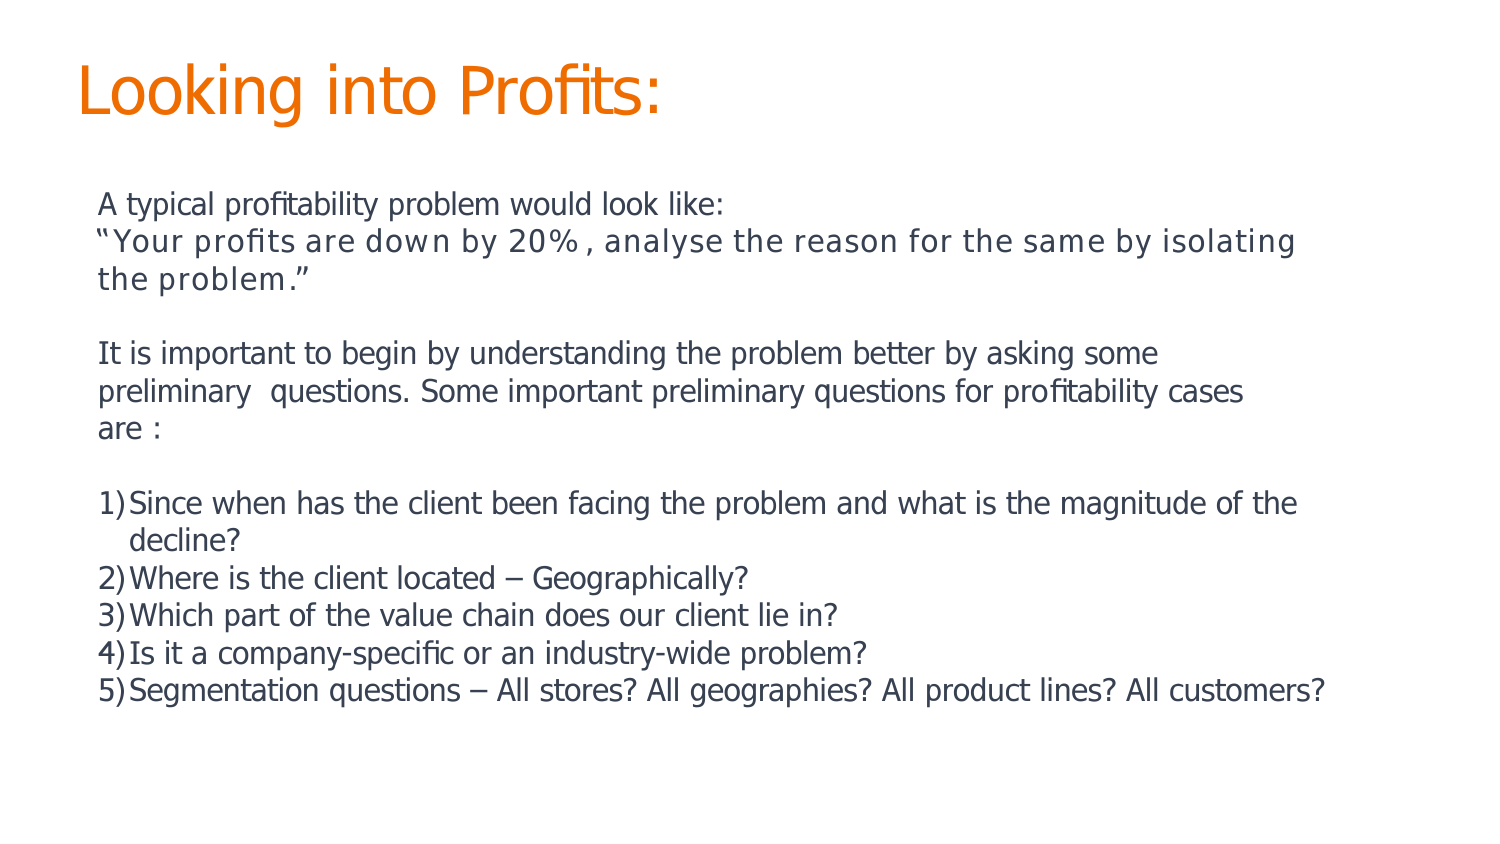

# Looking into Proﬁts:
A typical profitability problem would look like:
“Your profits are down by 20%, analyse the reason for the same by isolating the problem.”

It is important to begin by understanding the problem better by asking some preliminary  questions. Some important preliminary questions for profitability cases are :

Since when has the client been facing the problem and what is the magnitude of the decline?
Where is the client located – Geographically?
Which part of the value chain does our client lie in?
Is it a company-specific or an industry-wide problem?
Segmentation questions – All stores? All geographies? All product lines? All customers?